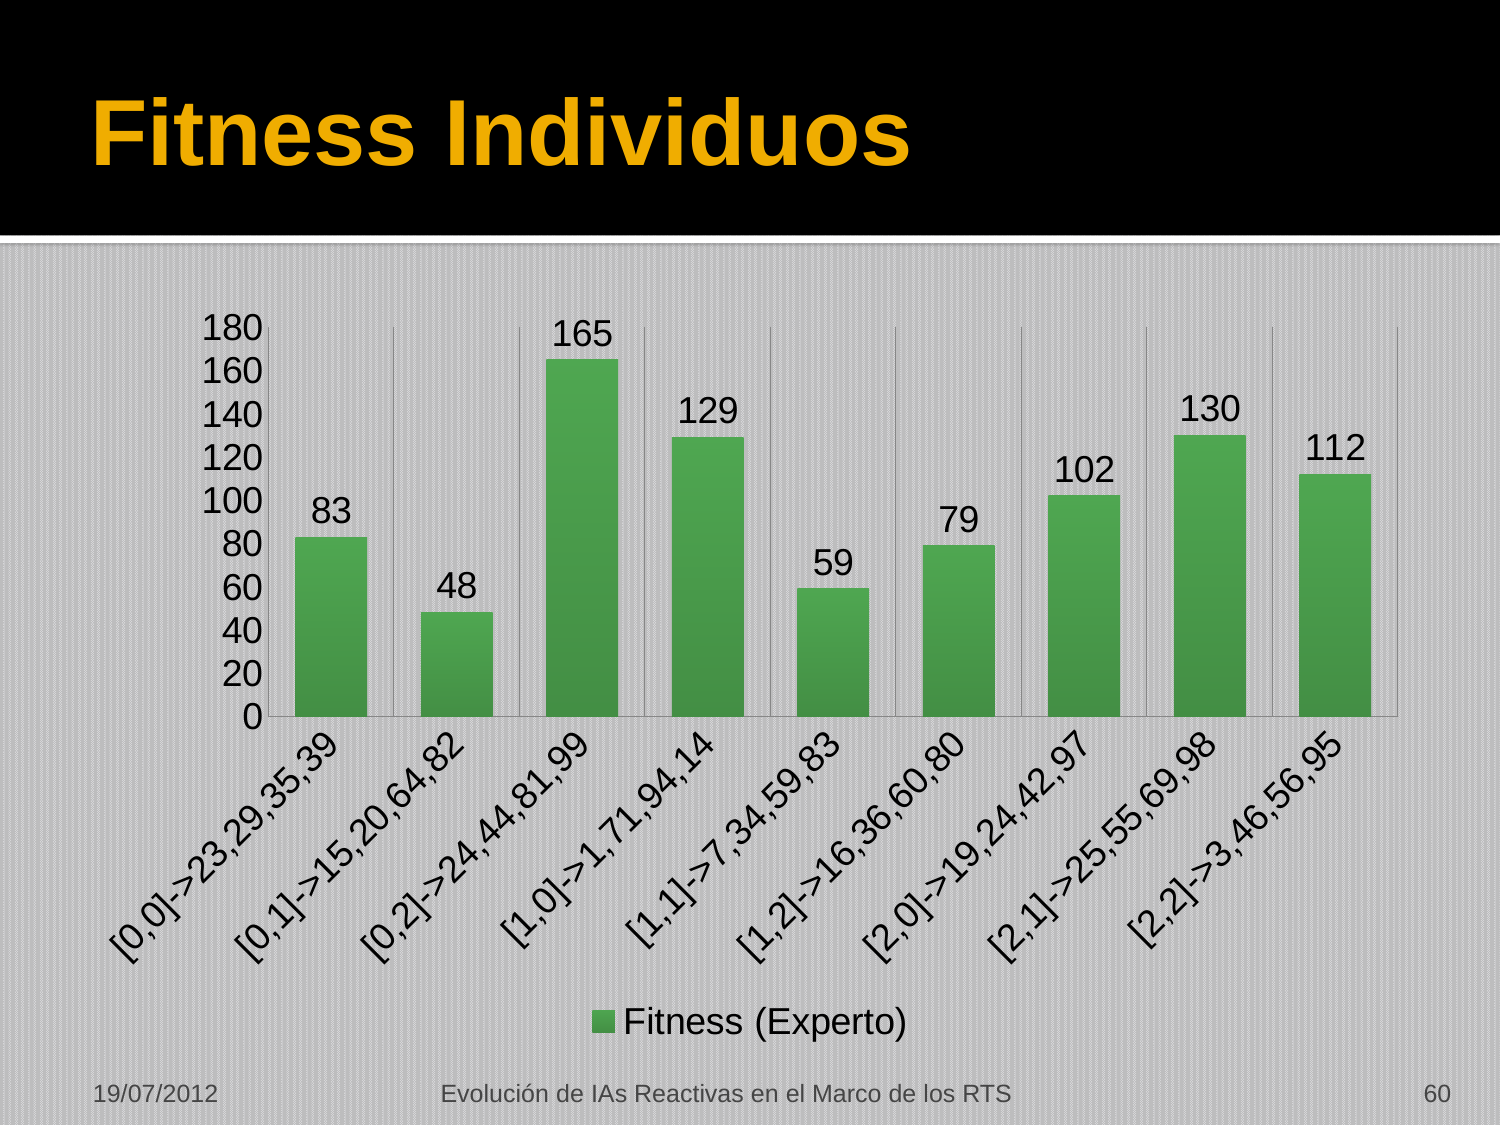

# Fitness Individuos

### Chart

| Category | Fitness (Experto) |
|---|---|
| [0,0]->23,29,35,39 | 83.0 |
| [0,1]->15,20,64,82 | 48.0 |
| [0,2]->24,44,81,99 | 165.0 |
| [1,0]->1,71,94,14 | 129.0 |
| [1,1]->7,34,59,83 | 59.0 |
| [1,2]->16,36,60,80 | 79.0 |
| [2,0]->19,24,42,97 | 102.0 |
| [2,1]->25,55,69,98 | 130.0 |
| [2,2]->3,46,56,95 | 112.0 |
19/07/2012
Evolución de IAs Reactivas en el Marco de los RTS
60